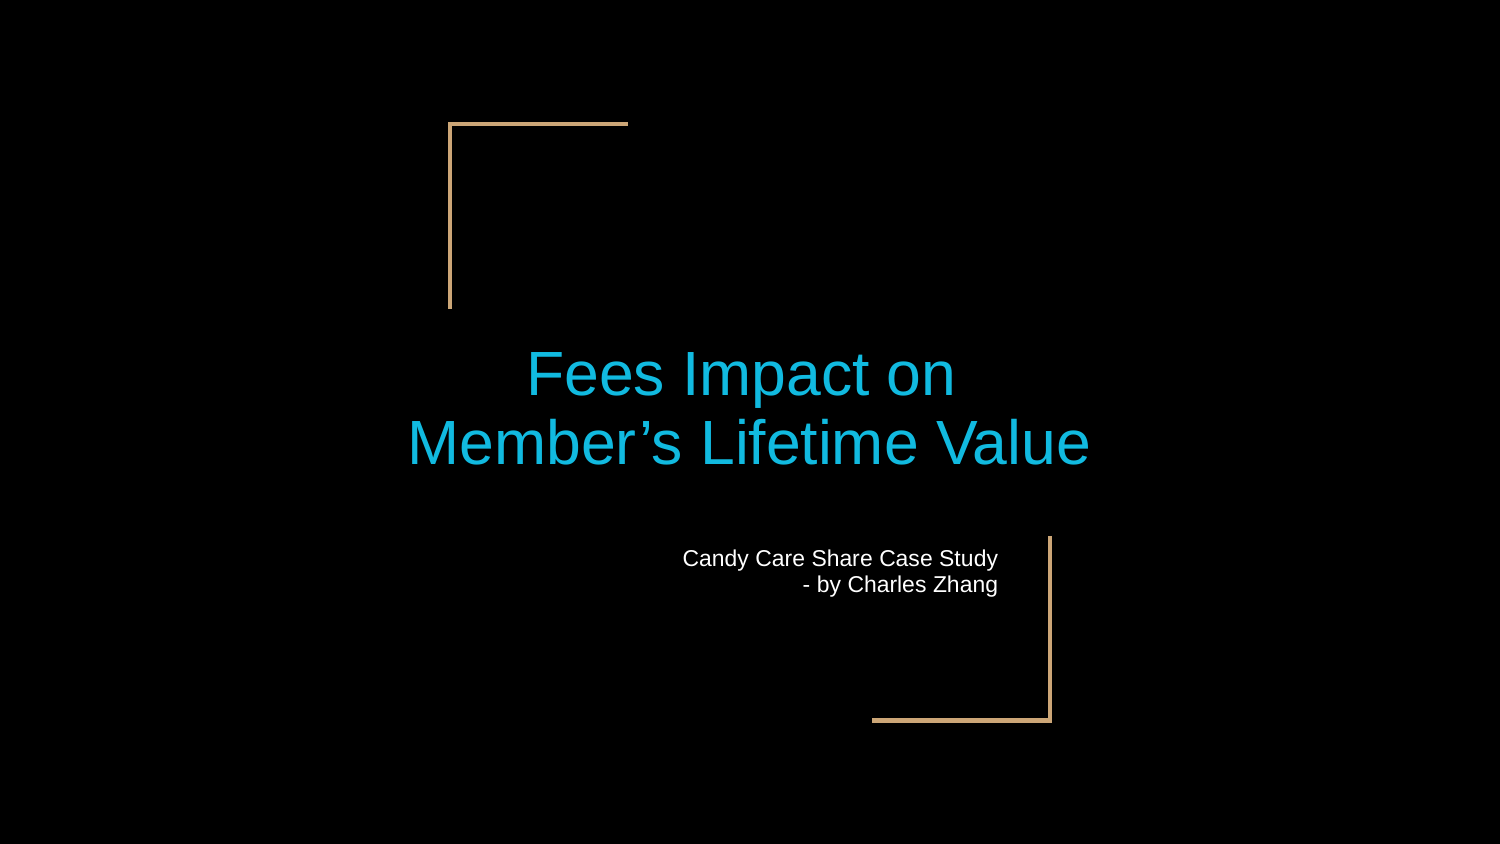

# Fees Impact on
Member’s Lifetime Value
Candy Care Share Case Study
- by Charles Zhang